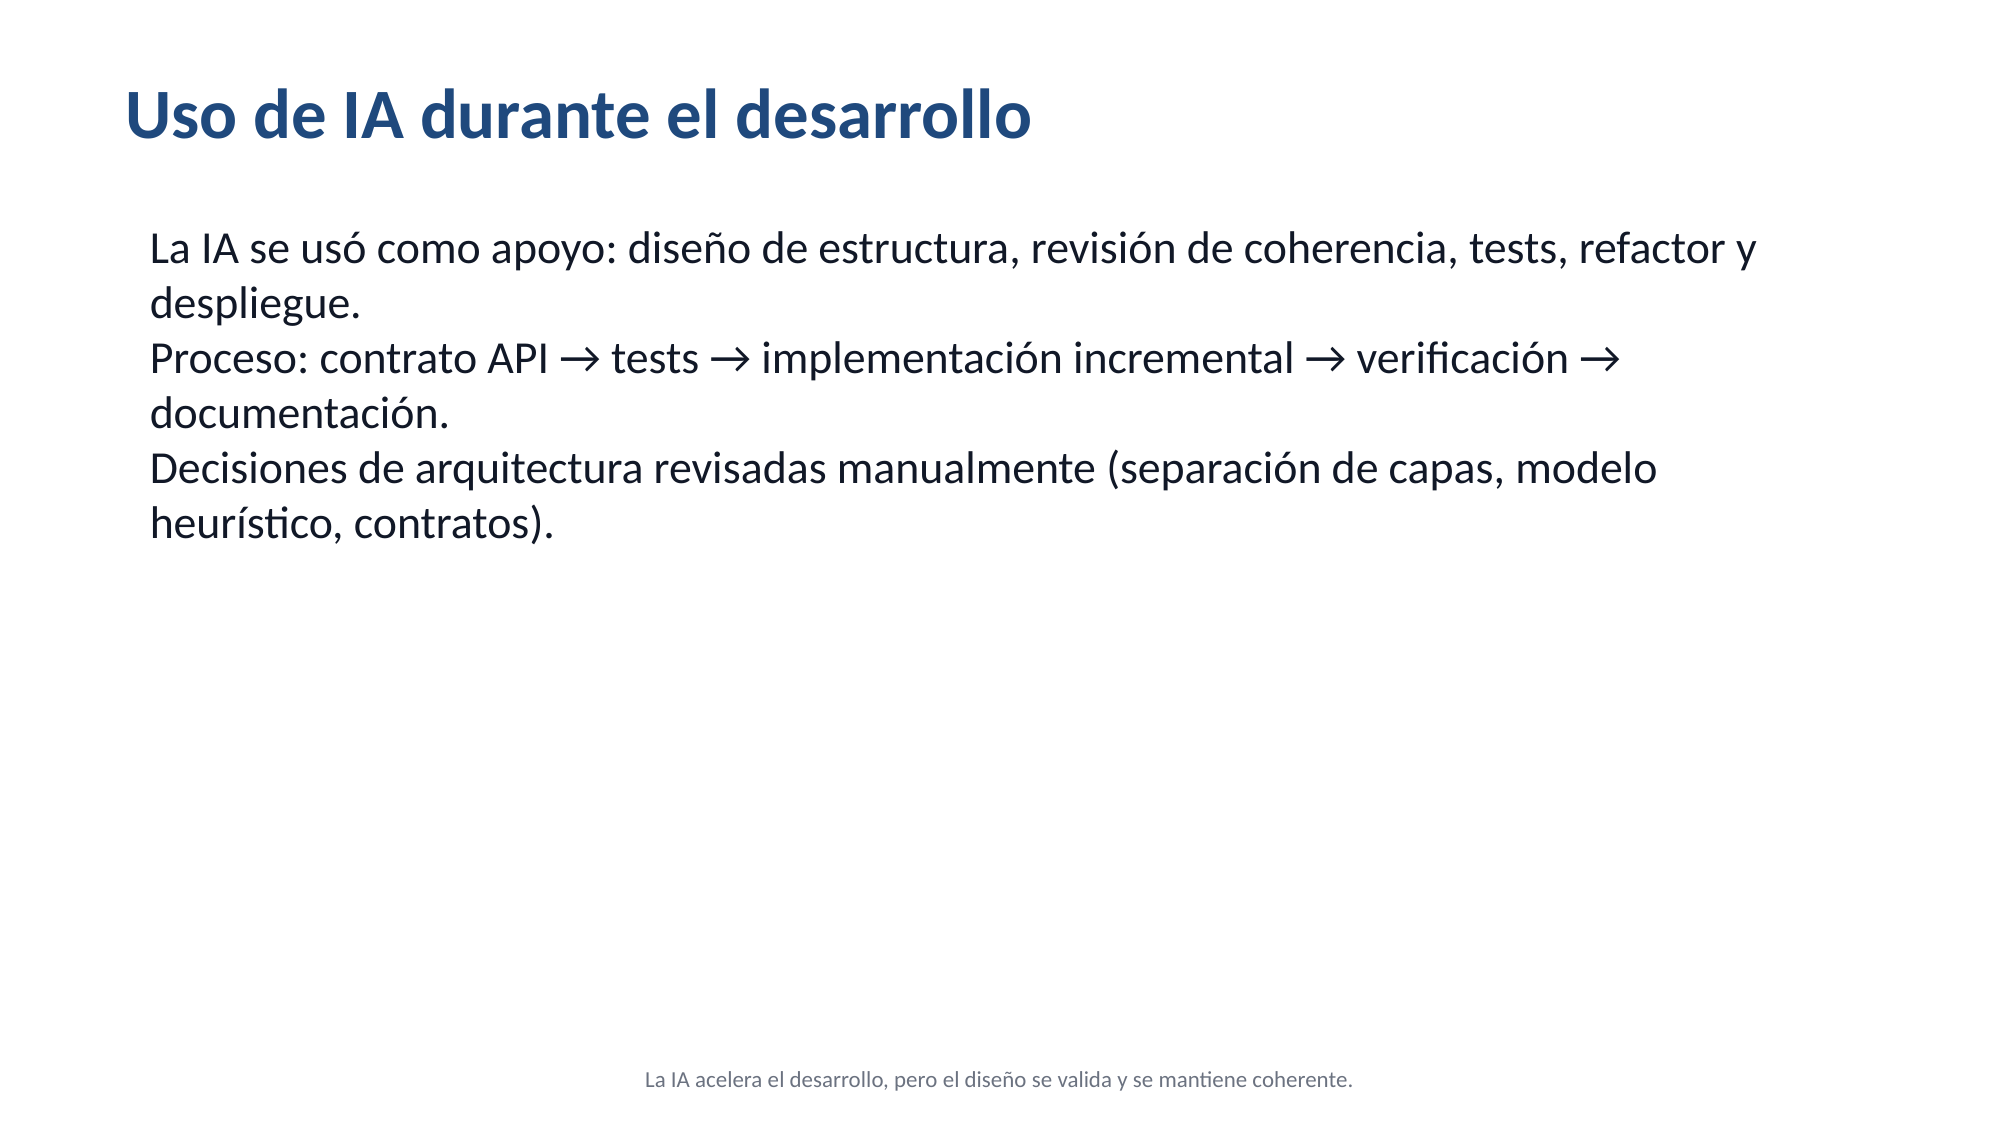

Uso de IA durante el desarrollo
La IA se usó como apoyo: diseño de estructura, revisión de coherencia, tests, refactor y despliegue.
Proceso: contrato API → tests → implementación incremental → verificación → documentación.
Decisiones de arquitectura revisadas manualmente (separación de capas, modelo heurístico, contratos).
La IA acelera el desarrollo, pero el diseño se valida y se mantiene coherente.